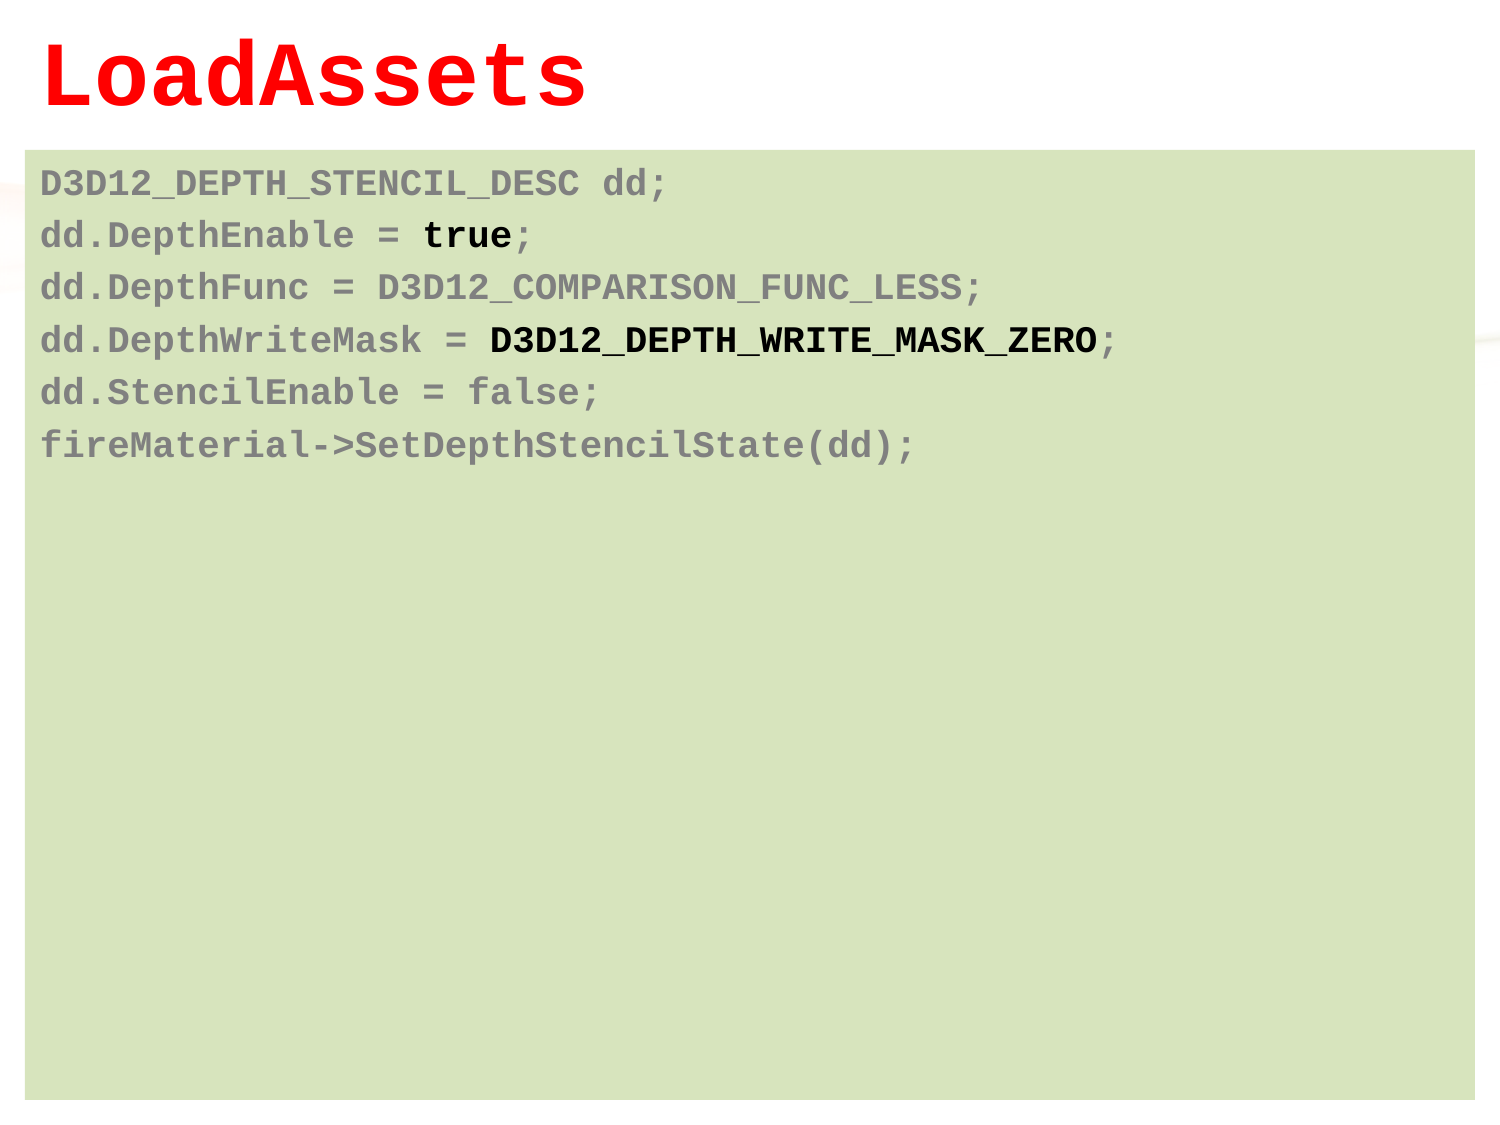

# LoadAssets
D3D12_DEPTH_STENCIL_DESC dd;
dd.DepthEnable = true;
dd.DepthFunc = D3D12_COMPARISON_FUNC_LESS;
dd.DepthWriteMask = D3D12_DEPTH_WRITE_MASK_ZERO;
dd.StencilEnable = false;
fireMaterial->SetDepthStencilState(dd);